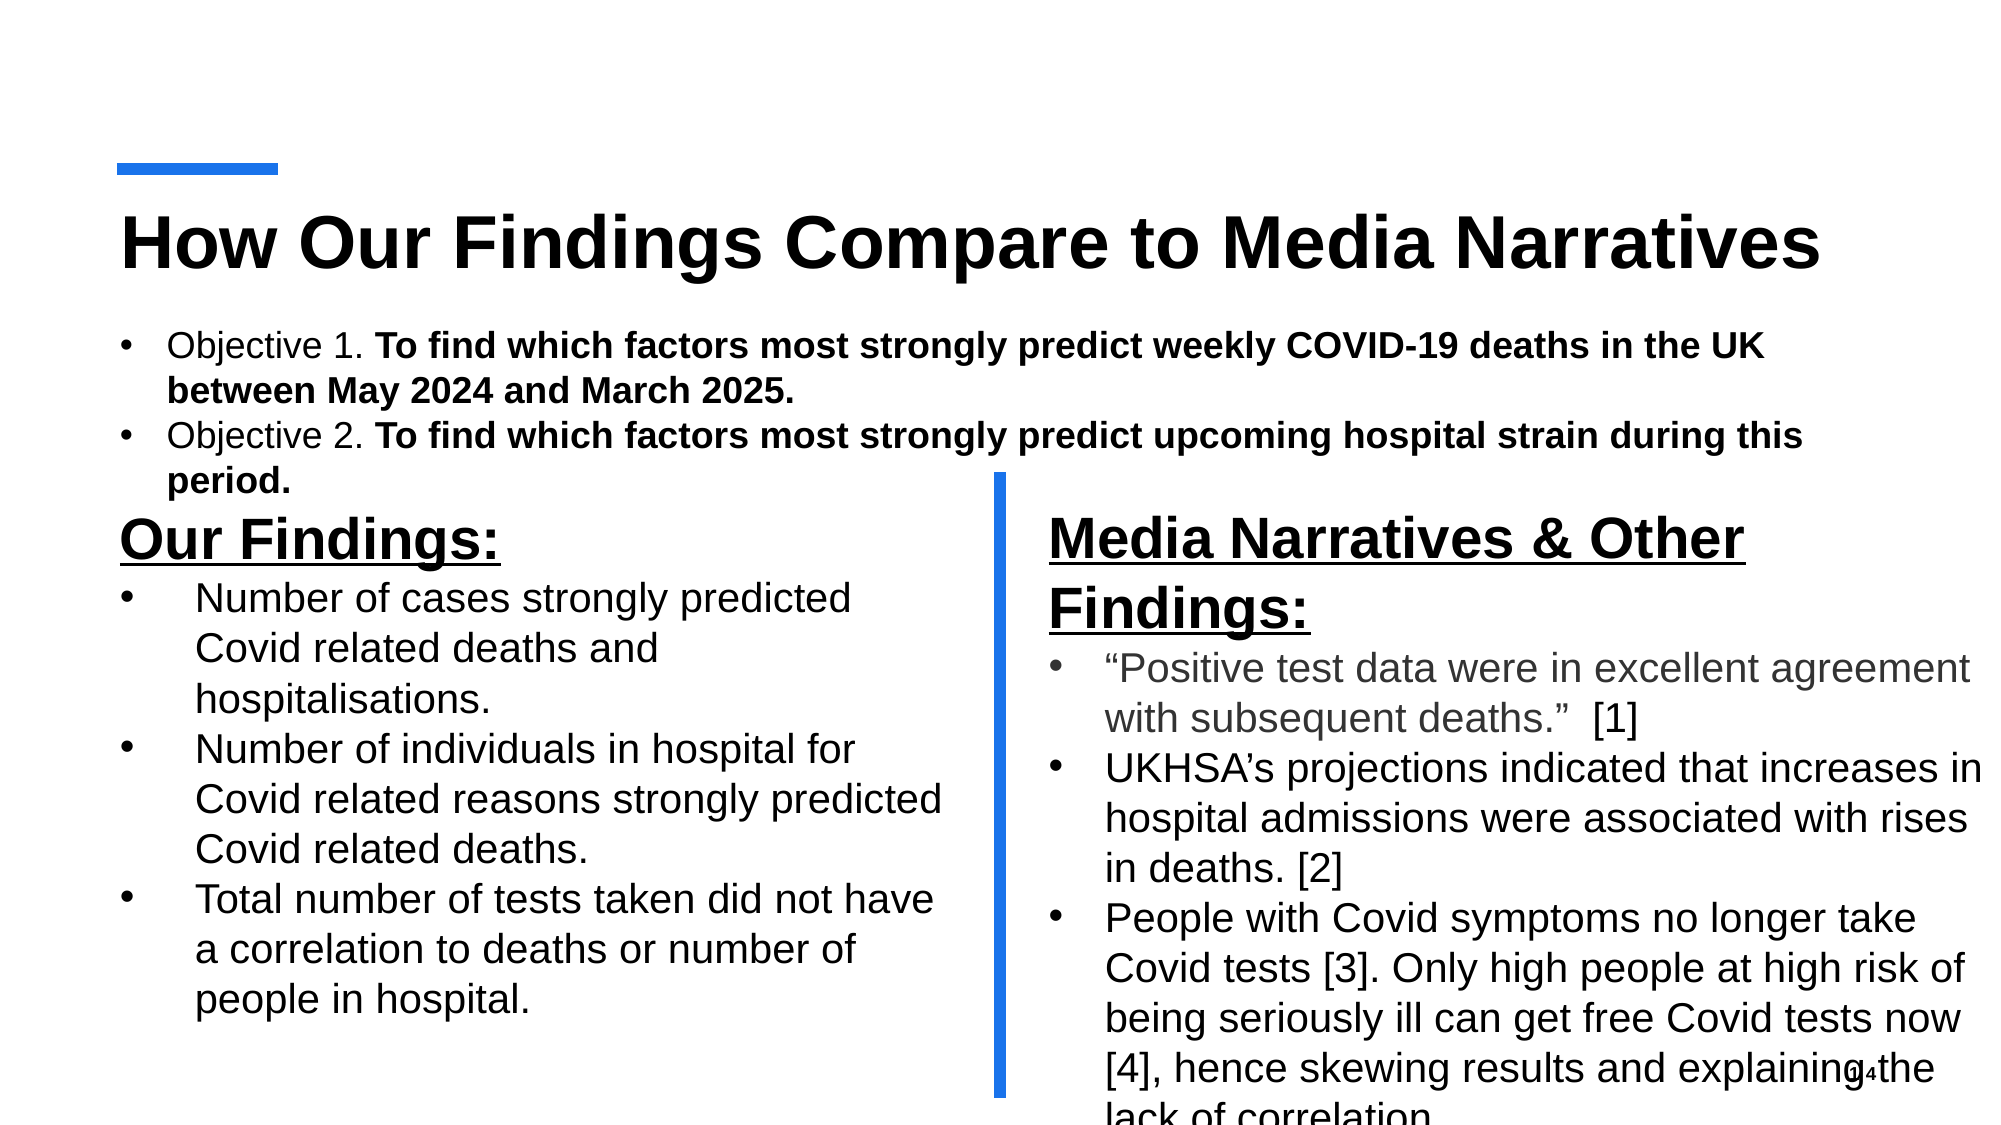

# How Our Findings Compare to Media Narratives
Objective 1. To find which factors most strongly predict weekly COVID-19 deaths in the UK between May 2024 and March 2025.
Objective 2. To find which factors most strongly predict upcoming hospital strain during this period.

Media Narratives & Other Findings:
“Positive test data were in excellent agreement with subsequent deaths.”  [1]
UKHSA’s projections indicated that increases in hospital admissions were associated with rises in deaths. [2]
People with Covid symptoms no longer take Covid tests [3]. Only high people at high risk of being seriously ill can get free Covid tests now [4], hence skewing results and explaining the lack of correlation.

Our Findings:
Number of cases strongly predicted Covid related deaths and hospitalisations.
Number of individuals in hospital for Covid related reasons strongly predicted Covid related deaths.
Total number of tests taken did not have a correlation to deaths or number of people in hospital.
14